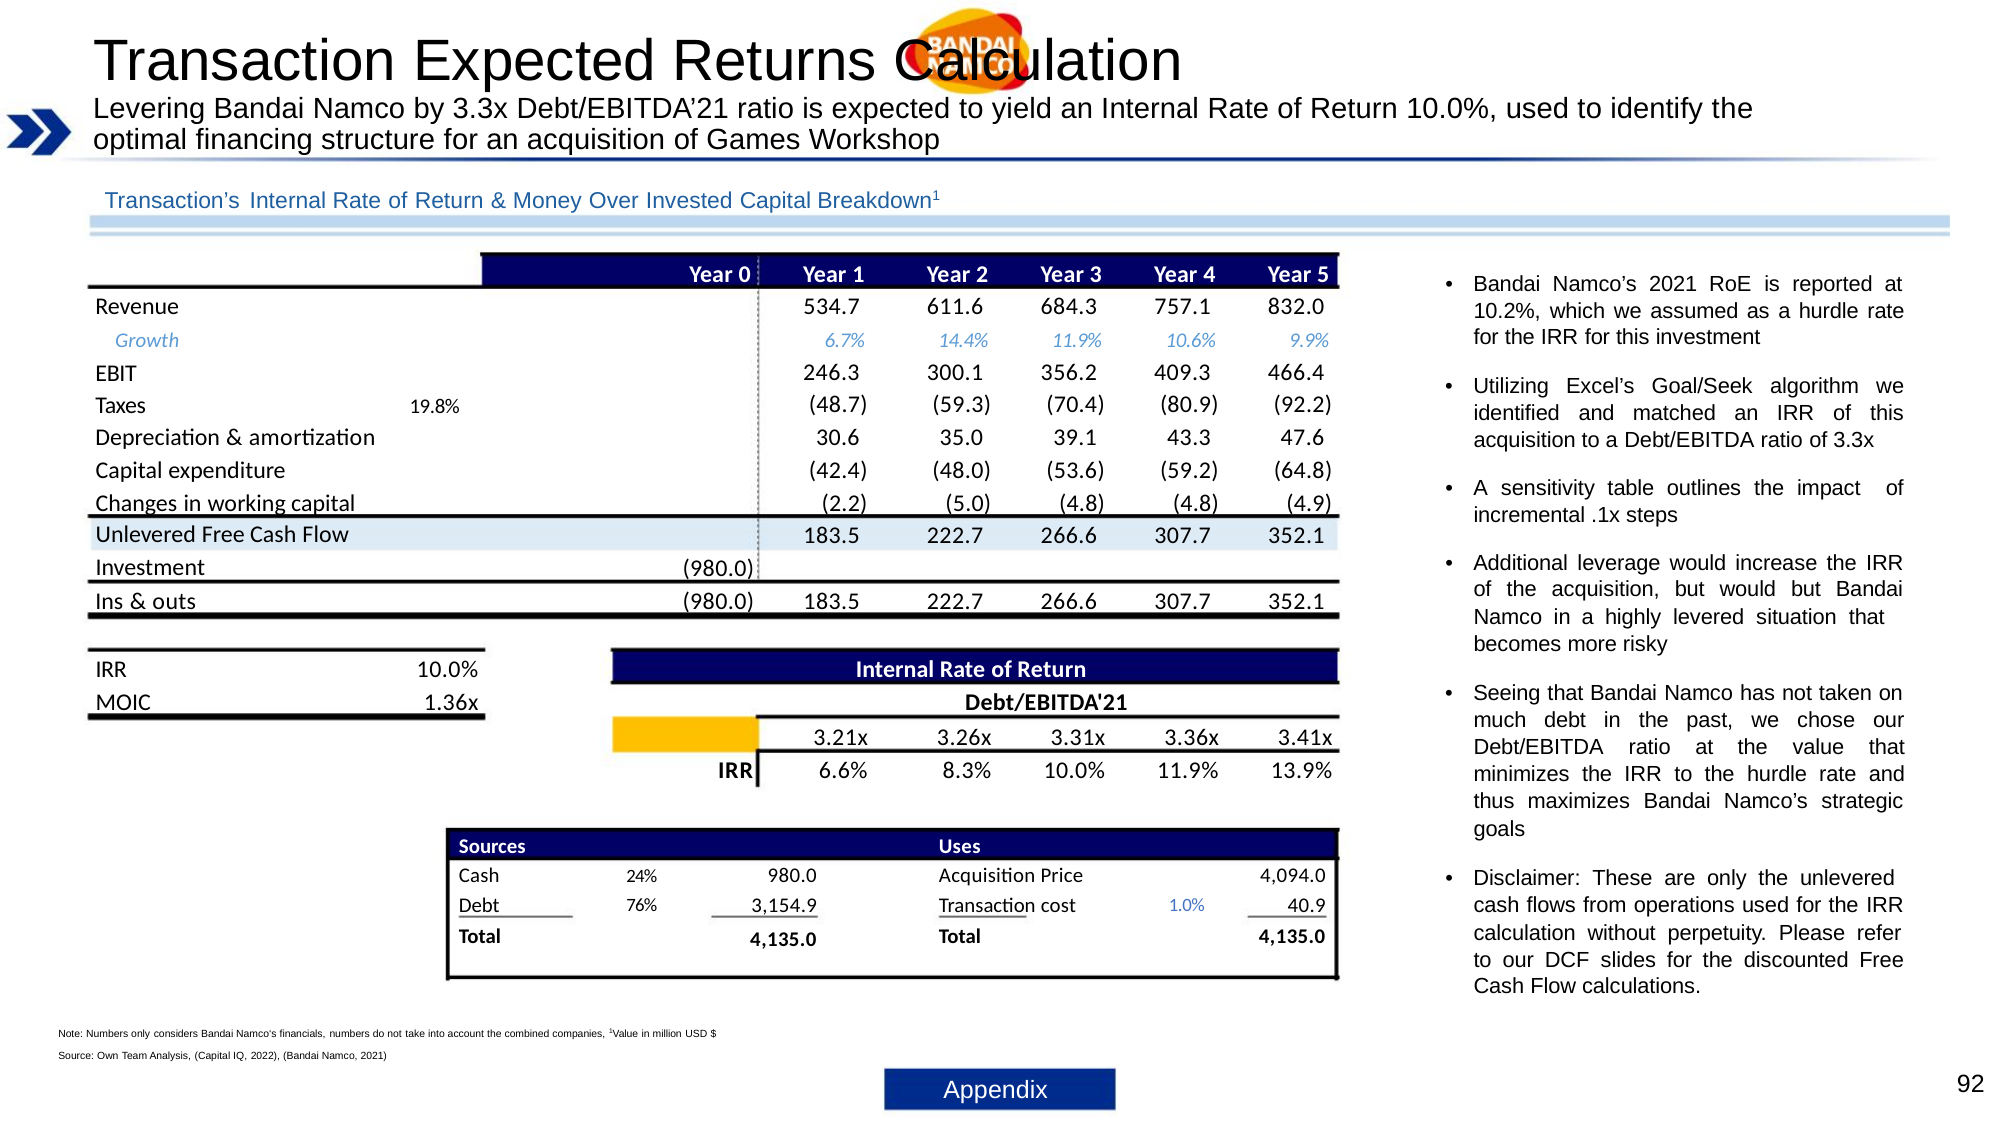

Transaction Expected Returns Calculation
Levering Bandai Namco by 3.3x Debt/EBITDA’21 ratio is expected to yield an Internal Rate of Return 10.0%, used to identify the
optimal financing structure for an acquisition of Games Workshop
Transaction’s Internal Rate of Return & Money Over Invested Capital Breakdown1
Year 0
Year 1
534.7
6.7%
246.3
(48.7)
30.6
Year 2
611.6
14.4%
300.1
(59.3)
35.0
Year 3
684.3
11.9%
356.2
(70.4)
39.1
Year 4
757.1
10.6%
409.3
(80.9)
43.3
Year 5
832.0
9.9%
466.4
(92.2)
47.6
• Bandai Namco’s 2021 RoE is reported at
10.2%, which we assumed as a hurdle rate
for the IRR for this investment
Revenue
Growth
EBIT
• Utilizing Excel’s Goal/Seek algorithm we
identified and matched an IRR of this
acquisition to a Debt/EBITDA ratio of 3.3x
Taxes
19.8%
Depreciation & amortization
Capital expenditure
Changes in working capital
Unlevered Free Cash Flow
Investment
(42.4)
(2.2)
183.5
(48.0)
(5.0)
222.7
(53.6)
(4.8)
266.6
(59.2)
(4.8)
307.7
(64.8)
(4.9)
352.1
• A sensitivity table outlines the impact of
incremental .1x steps
• Additional leverage would increase the IRR
of the acquisition, but would but Bandai
Namco in a highly levered situation that
becomes more risky
(980.0)
(980.0)
Ins & outs
183.5
222.7
266.6
307.7
352.1
Internal Rate of Return
Debt/EBITDA'21
IRR
MOIC
10.0%
1.36x
• Seeing that Bandai Namco has not taken on
much debt in the past, we chose our
Debt/EBITDA ratio at the value that
minimizes the IRR to the hurdle rate and
thus maximizes Bandai Namco’s strategic
goals
0.1
IRR
3.21x
6.6%
3.26x
8.3%
3.31x
10.0%
3.36x
11.9%
3.41x
13.9%
Sources
Uses
980.0
3,154.9
4,135.0
Acquisition Price
Transaction cost
4,094.0
40.9
Cash
Debt
24%
76%
• Disclaimer: These are only the unlevered
cash flows from operations used for the IRR
calculation without perpetuity. Please refer
to our DCF slides for the discounted Free
Cash Flow calculations.
1.0%
Total
Total
4,135.0
Note: Numbers only considers Bandai Namco‘s financials, numbers do not take into account the combined companies, 1Value in million USD $
Source: Own Team Analysis, (Capital IQ, 2022), (Bandai Namco, 2021)
92
Appendix